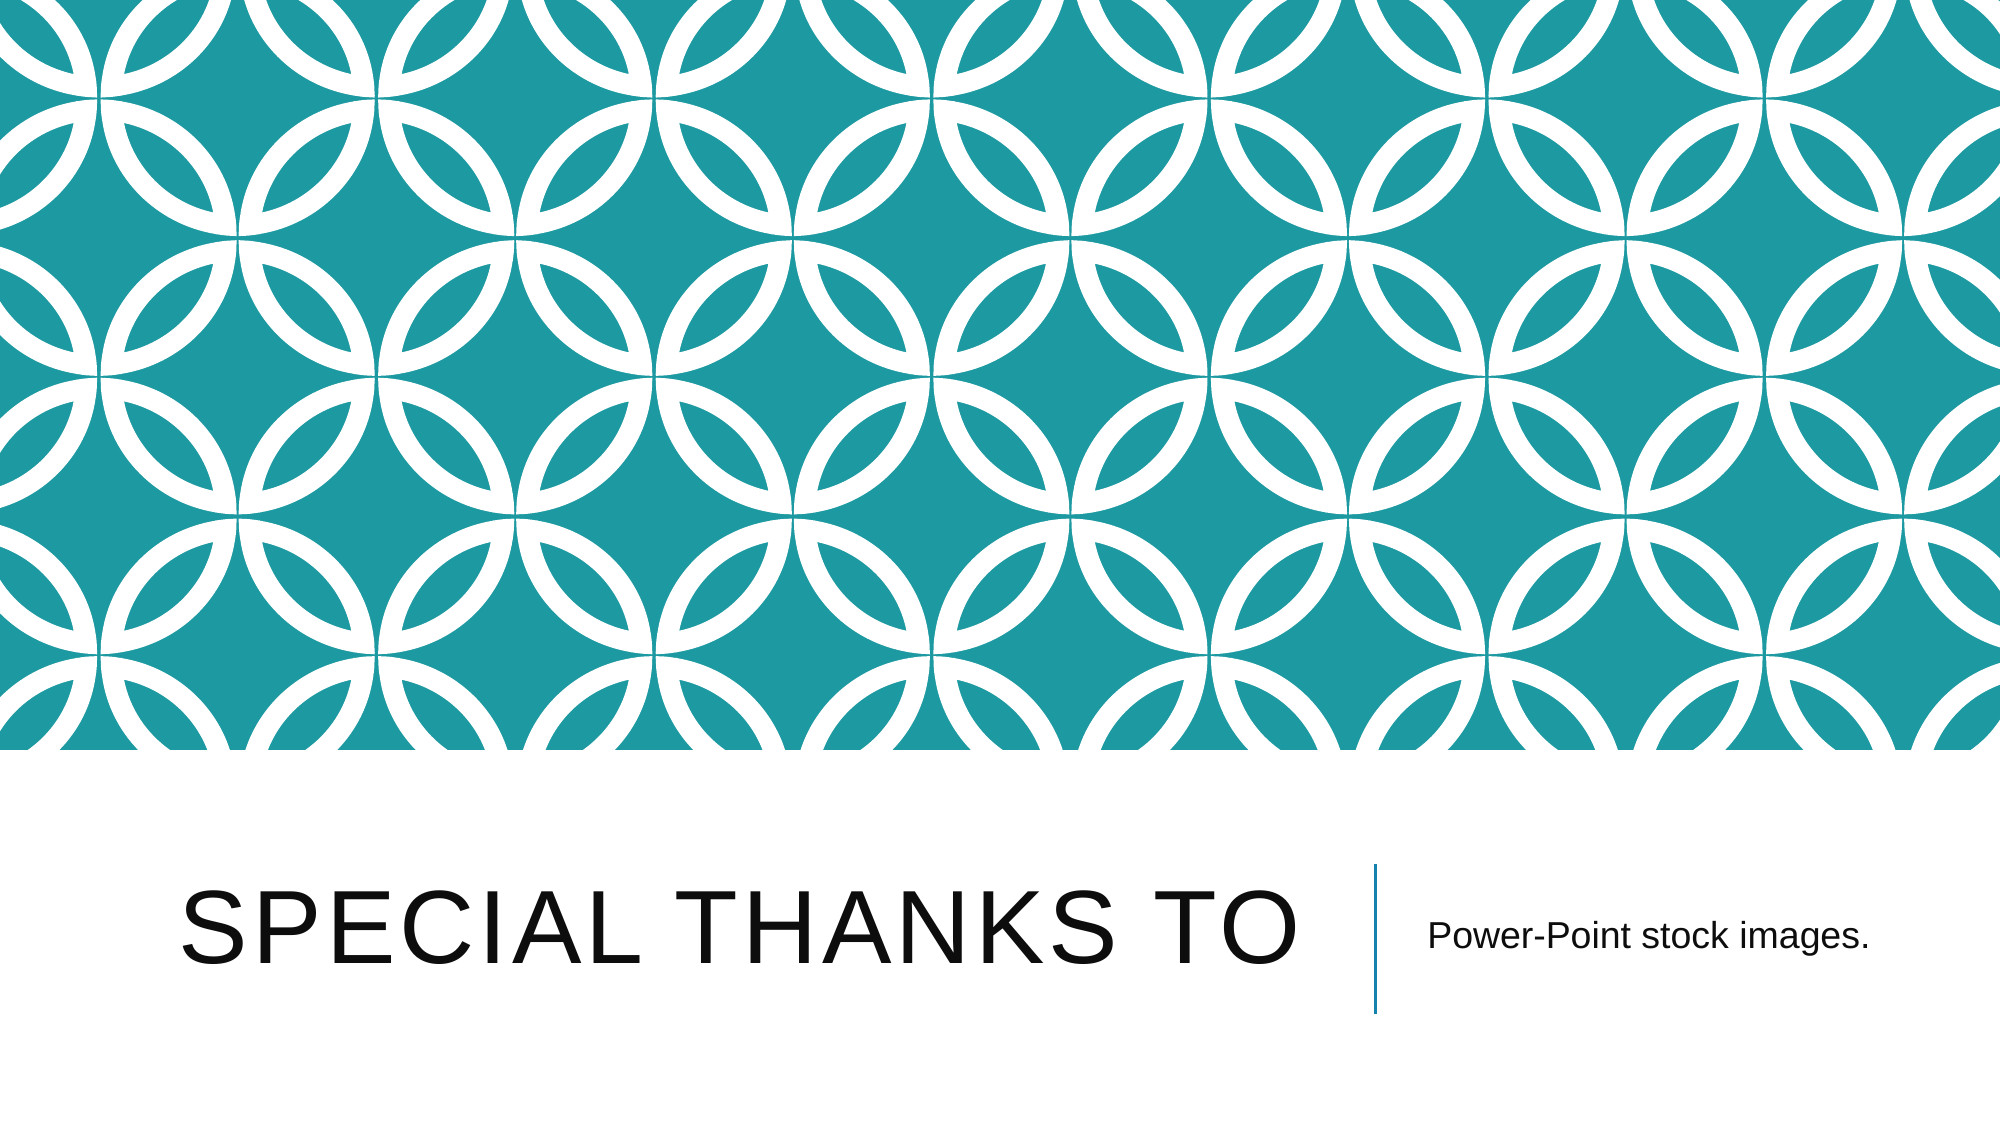

# Special thanks to
Power-Point stock images.